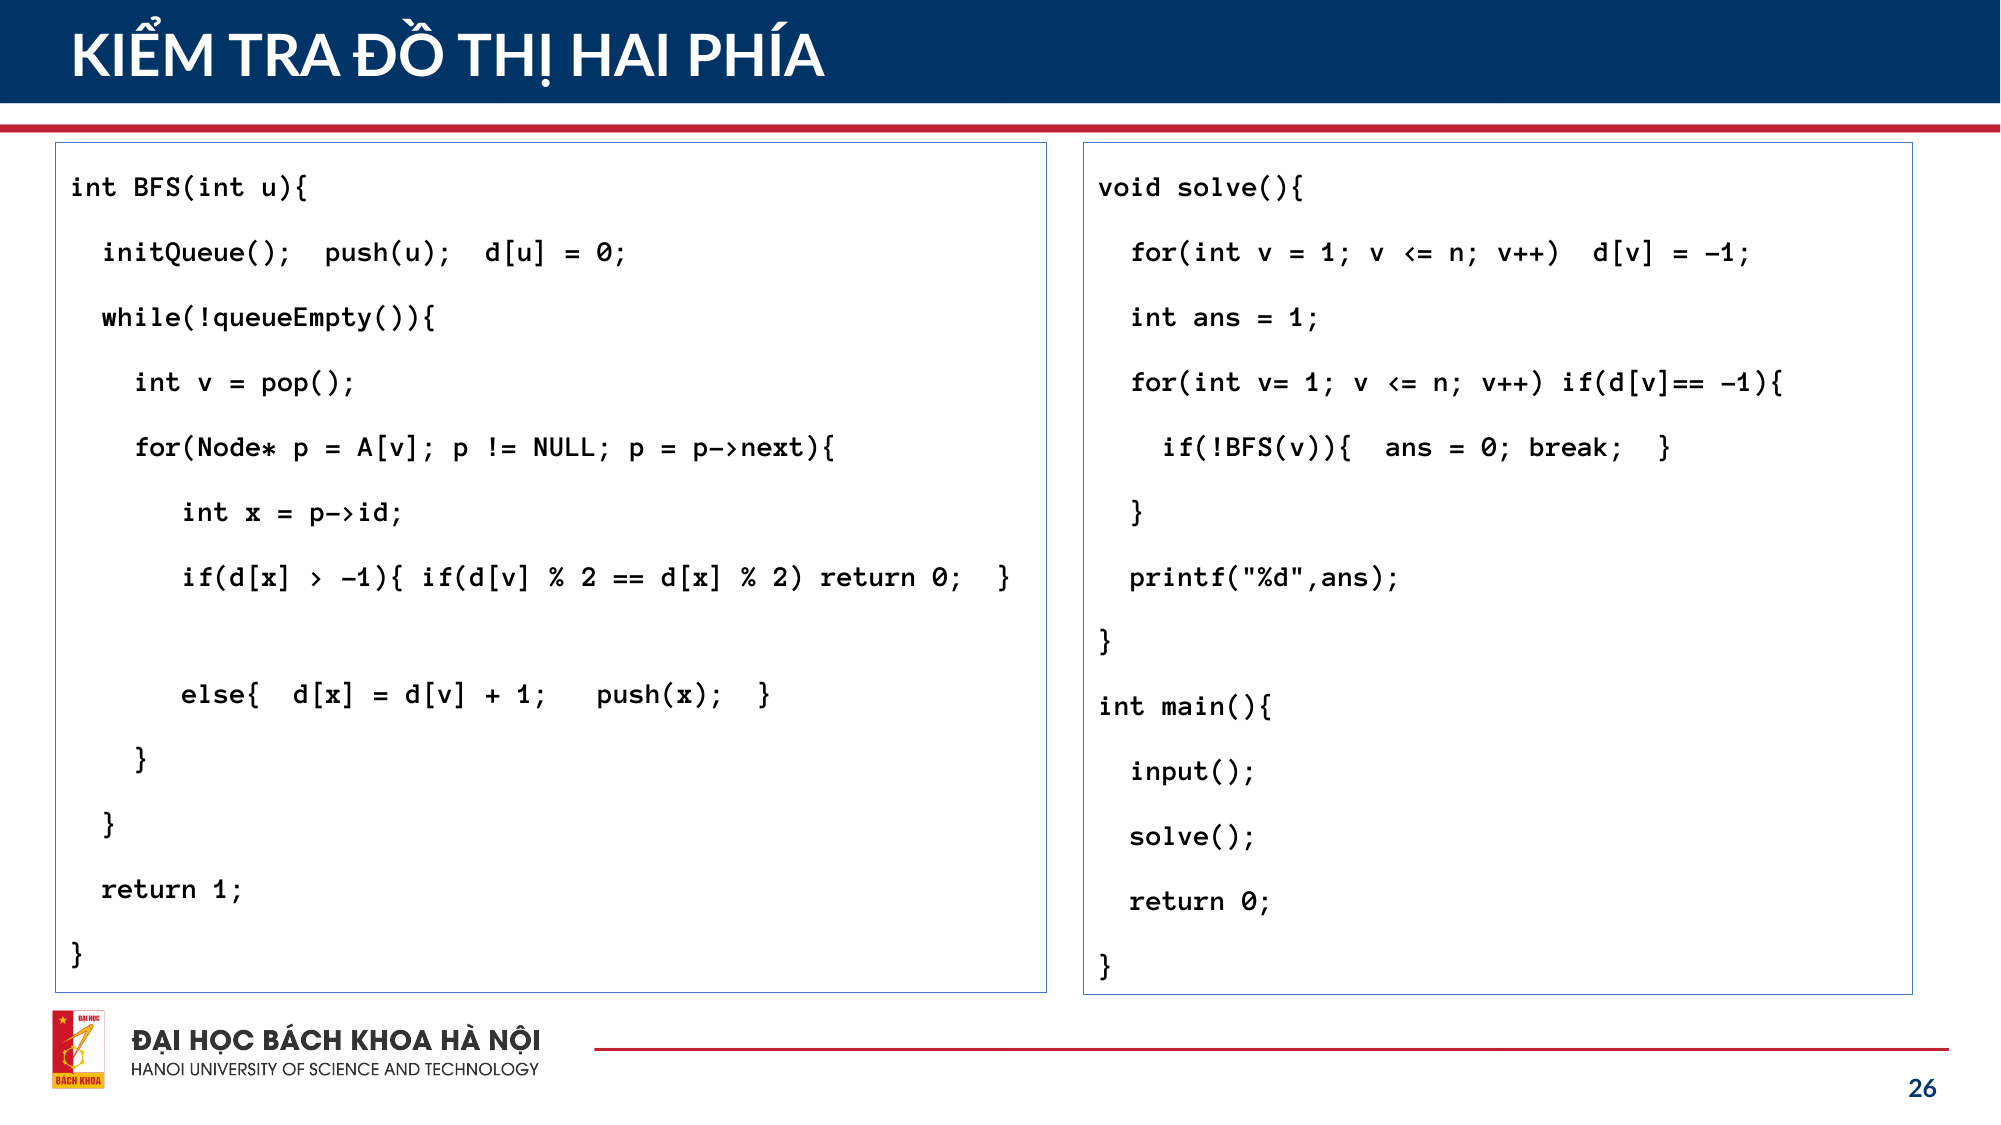

# KIỂM TRA ĐỒ THỊ HAI PHÍA
int BFS(int u){
  initQueue();  push(u);  d[u] = 0;
  while(!queueEmpty()){
    int v = pop();
    for(Node* p = A[v]; p != NULL; p = p->next){
       int x = p->id;
       if(d[x] > -1){ if(d[v] % 2 == d[x] % 2) return 0;  }
       else{  d[x] = d[v] + 1;   push(x);  }
    }
  }
  return 1;
}
void solve(){
  for(int v = 1; v <= n; v++)  d[v] = -1;
  int ans = 1;
  for(int v= 1; v <= n; v++) if(d[v]== -1){
    if(!BFS(v)){  ans = 0; break;  }
  }
  printf("%d",ans);
}
int main(){
  input();
  solve();
  return 0;
}
26